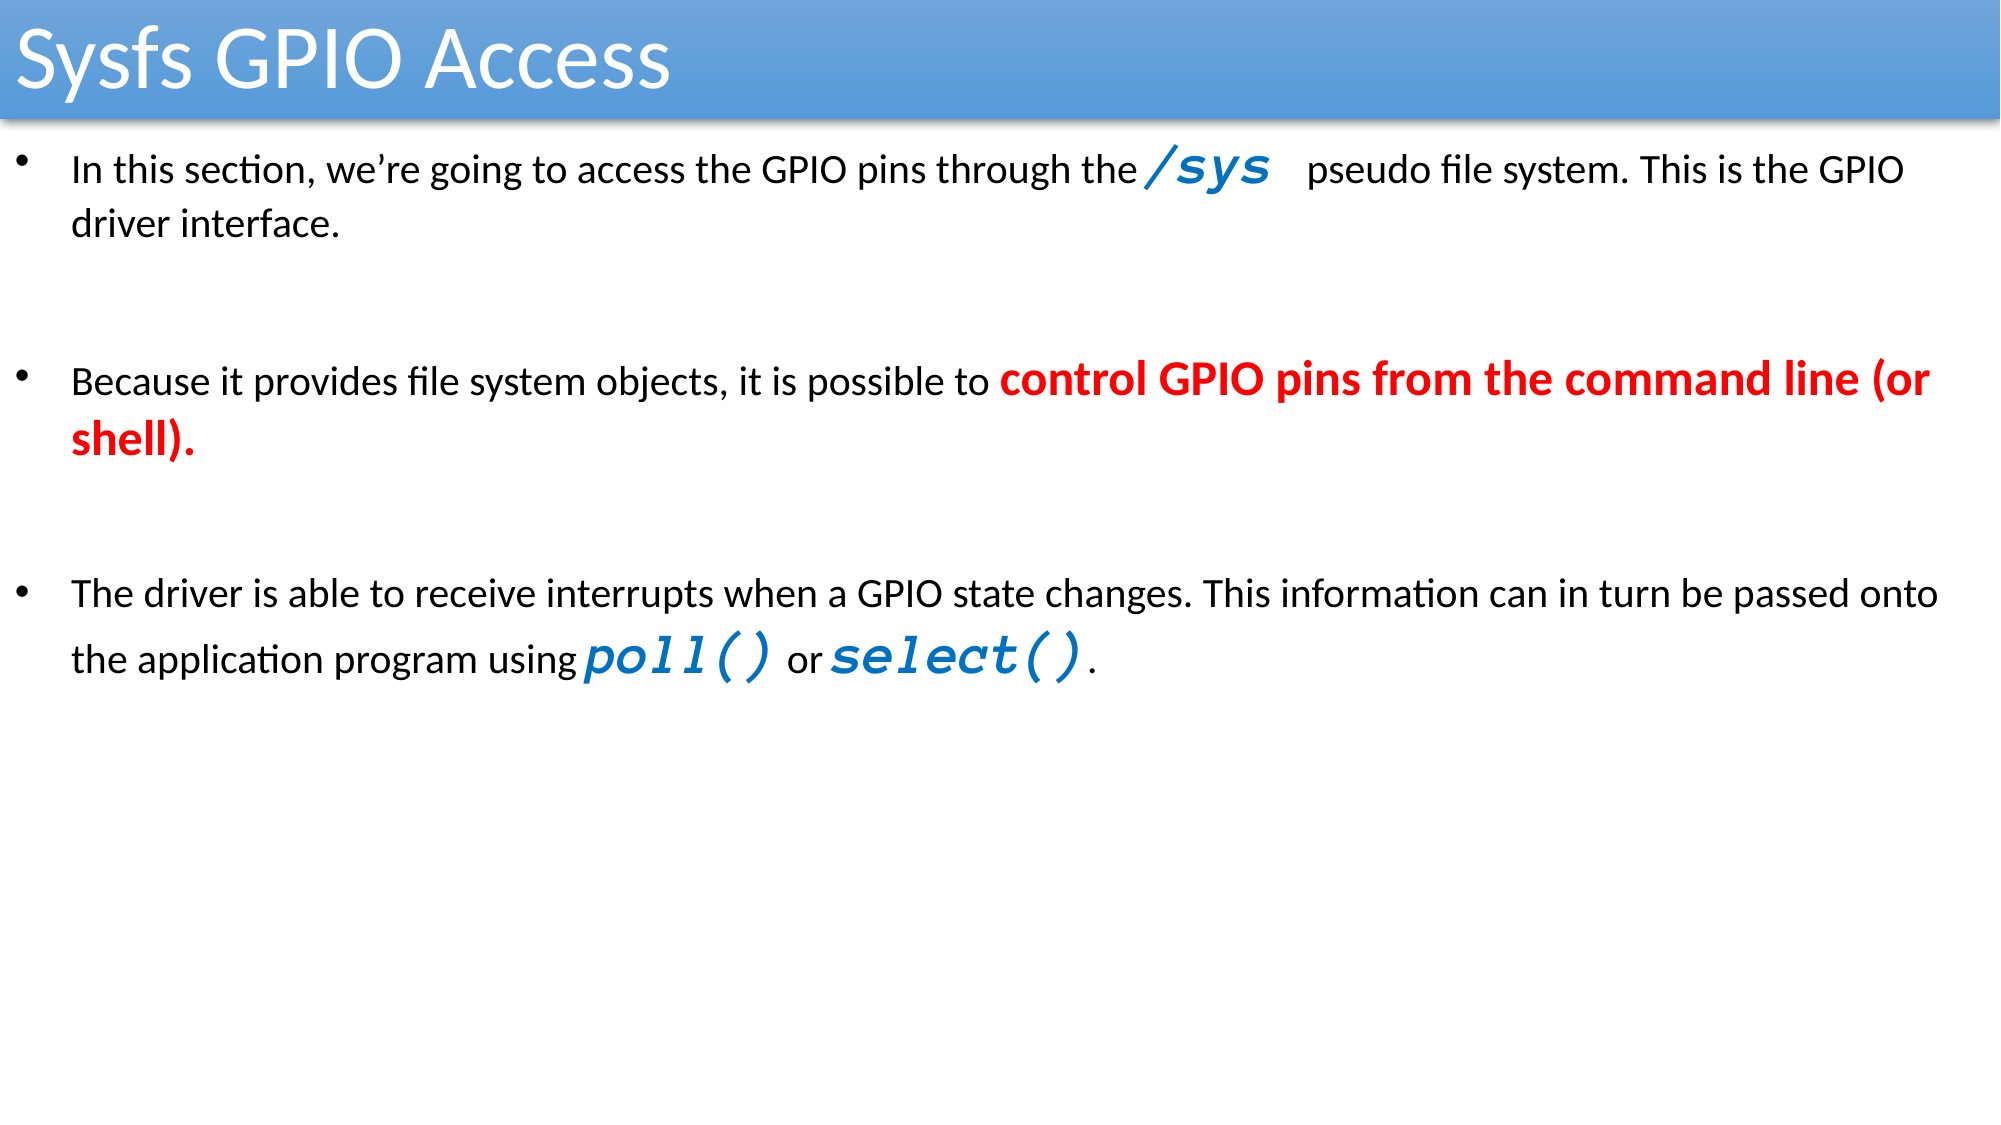

Sysfs GPIO Access
In this section, we’re going to access the GPIO pins through the /sys pseudo file system. This is the GPIO driver interface.

Because it provides file system objects, it is possible to control GPIO pins from the command line (or shell).

The driver is able to receive interrupts when a GPIO state changes. This information can in turn be passed onto the application program using poll() or select().